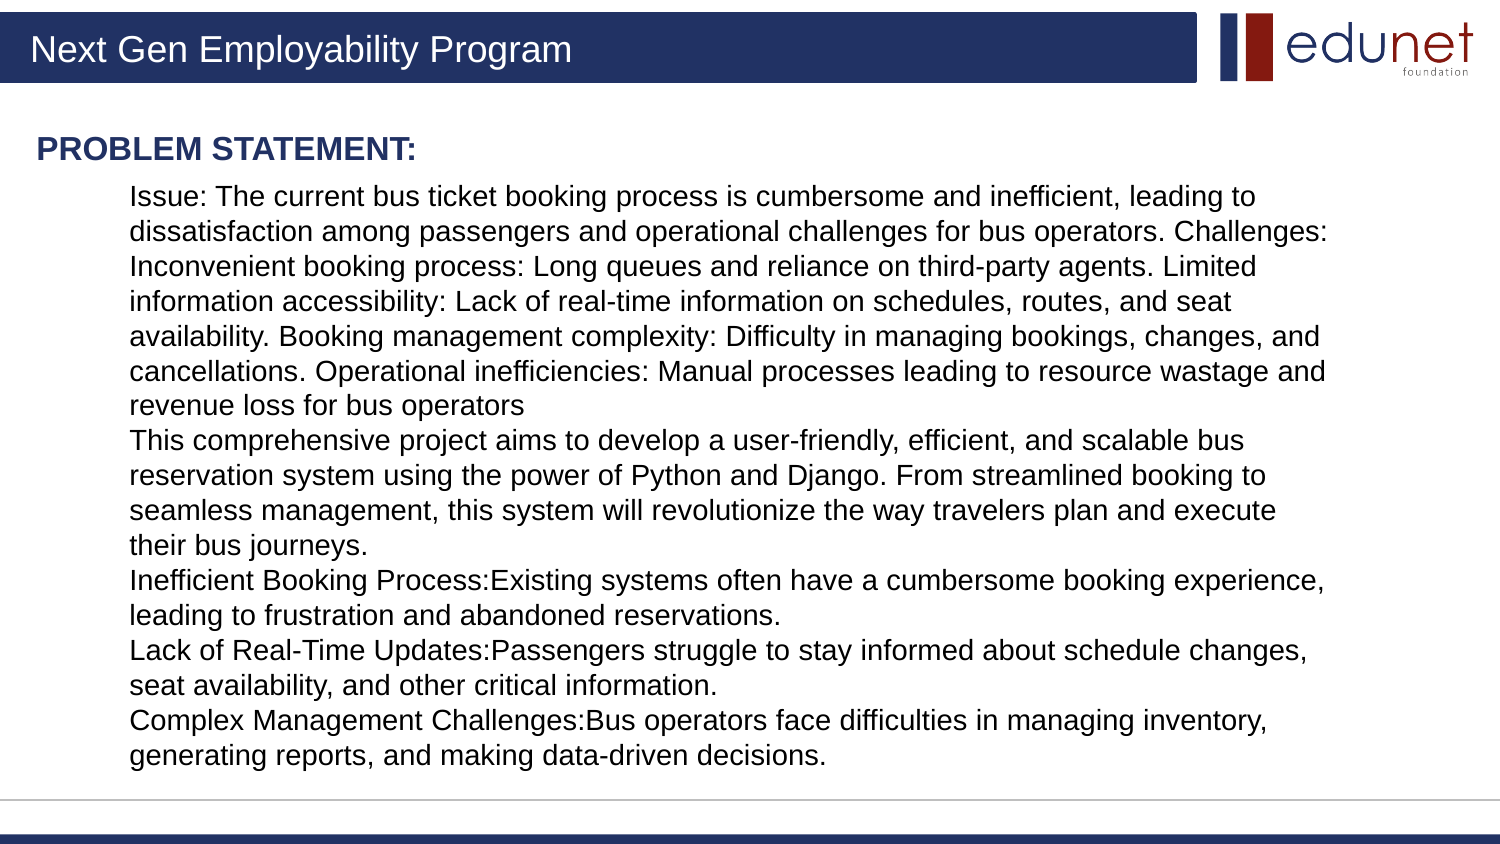

PROBLEM STATEMENT:
Issue: The current bus ticket booking process is cumbersome and inefficient, leading to dissatisfaction among passengers and operational challenges for bus operators. Challenges: Inconvenient booking process: Long queues and reliance on third-party agents. Limited information accessibility: Lack of real-time information on schedules, routes, and seat availability. Booking management complexity: Difficulty in managing bookings, changes, and cancellations. Operational inefficiencies: Manual processes leading to resource wastage and revenue loss for bus operators
This comprehensive project aims to develop a user-friendly, efficient, and scalable bus reservation system using the power of Python and Django. From streamlined booking to seamless management, this system will revolutionize the way travelers plan and execute their bus journeys.
Inefficient Booking Process:Existing systems often have a cumbersome booking experience, leading to frustration and abandoned reservations.
Lack of Real-Time Updates:Passengers struggle to stay informed about schedule changes, seat availability, and other critical information.
Complex Management Challenges:Bus operators face difficulties in managing inventory, generating reports, and making data-driven decisions.